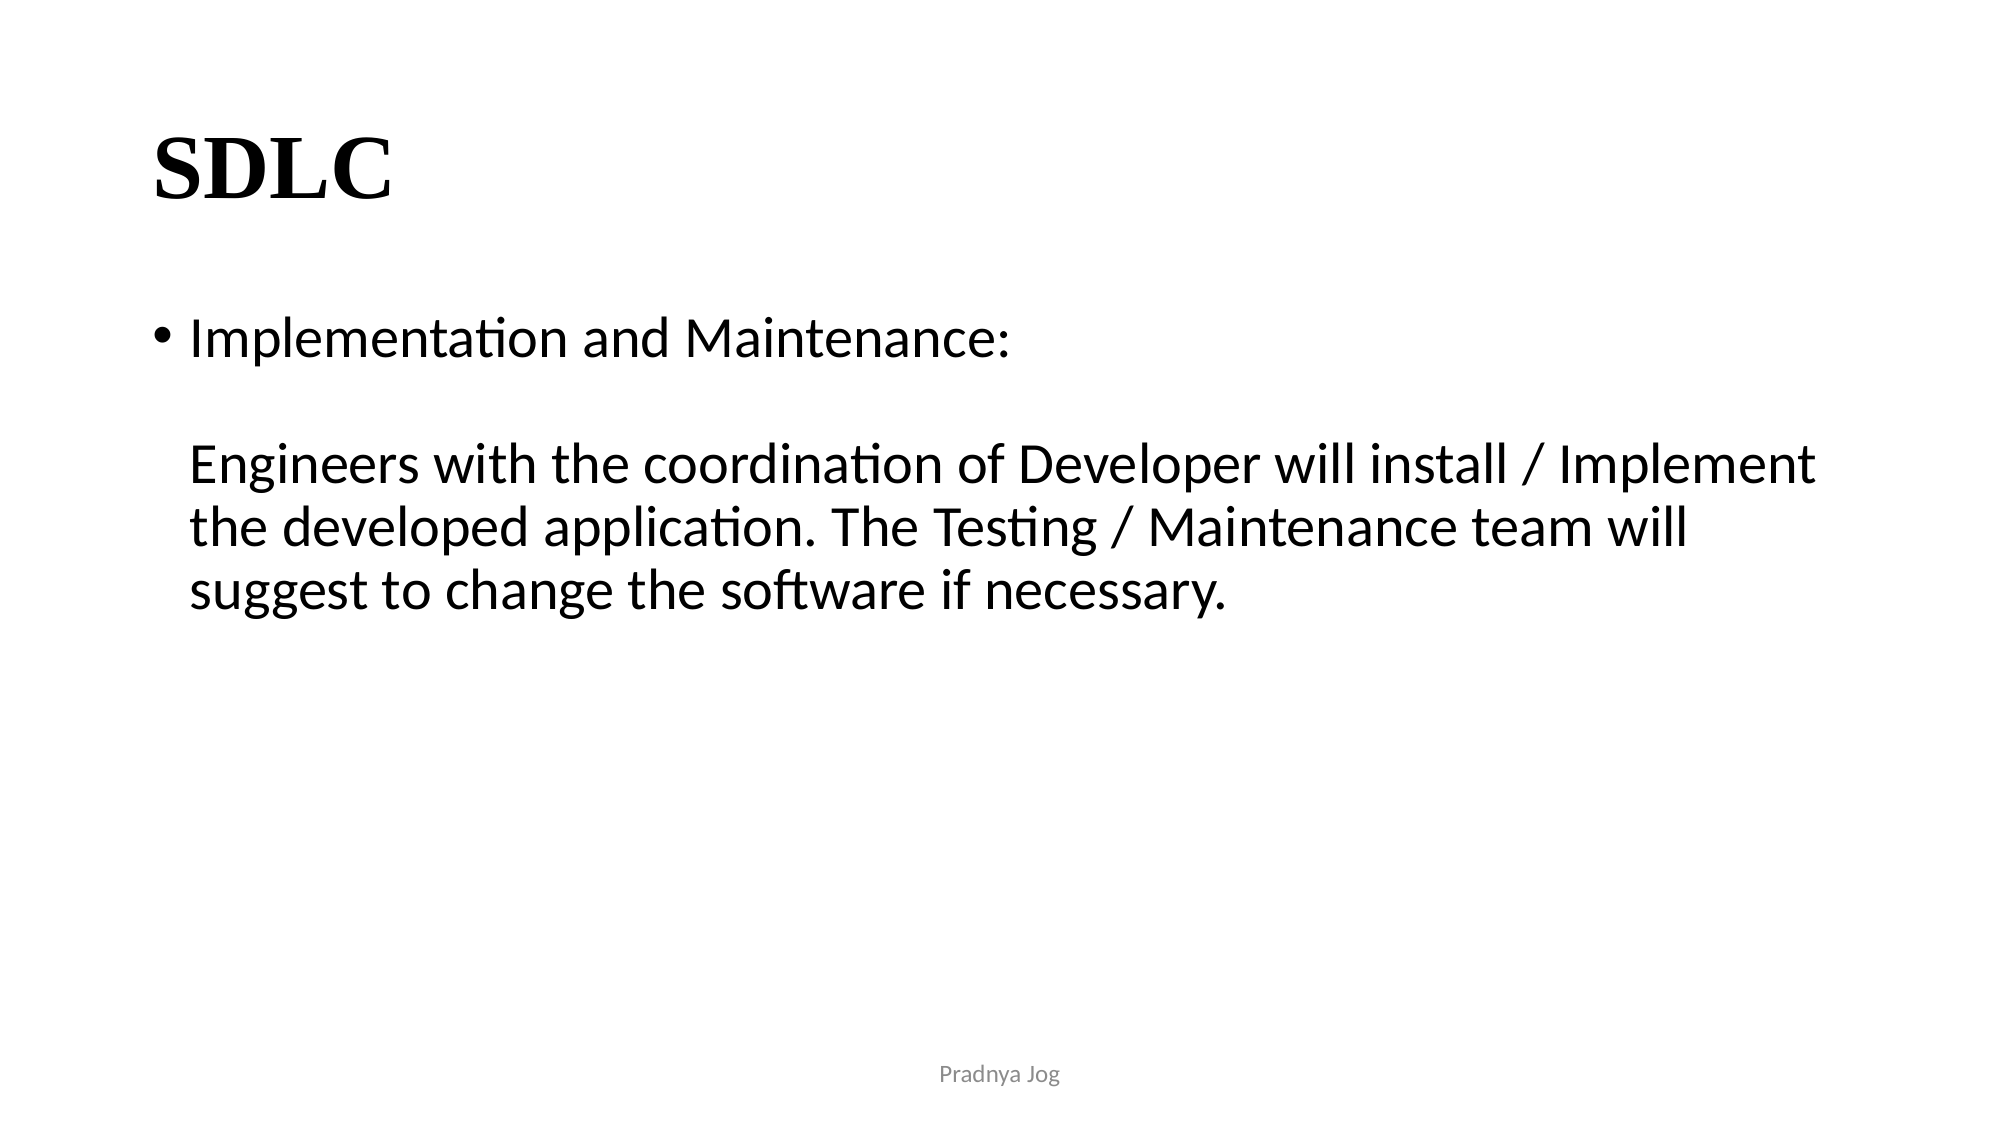

# SDLC
Implementation and Maintenance:
Engineers with the coordination of Developer will install / Implement the developed application. The Testing / Maintenance team will suggest to change the software if necessary.
Pradnya Jog